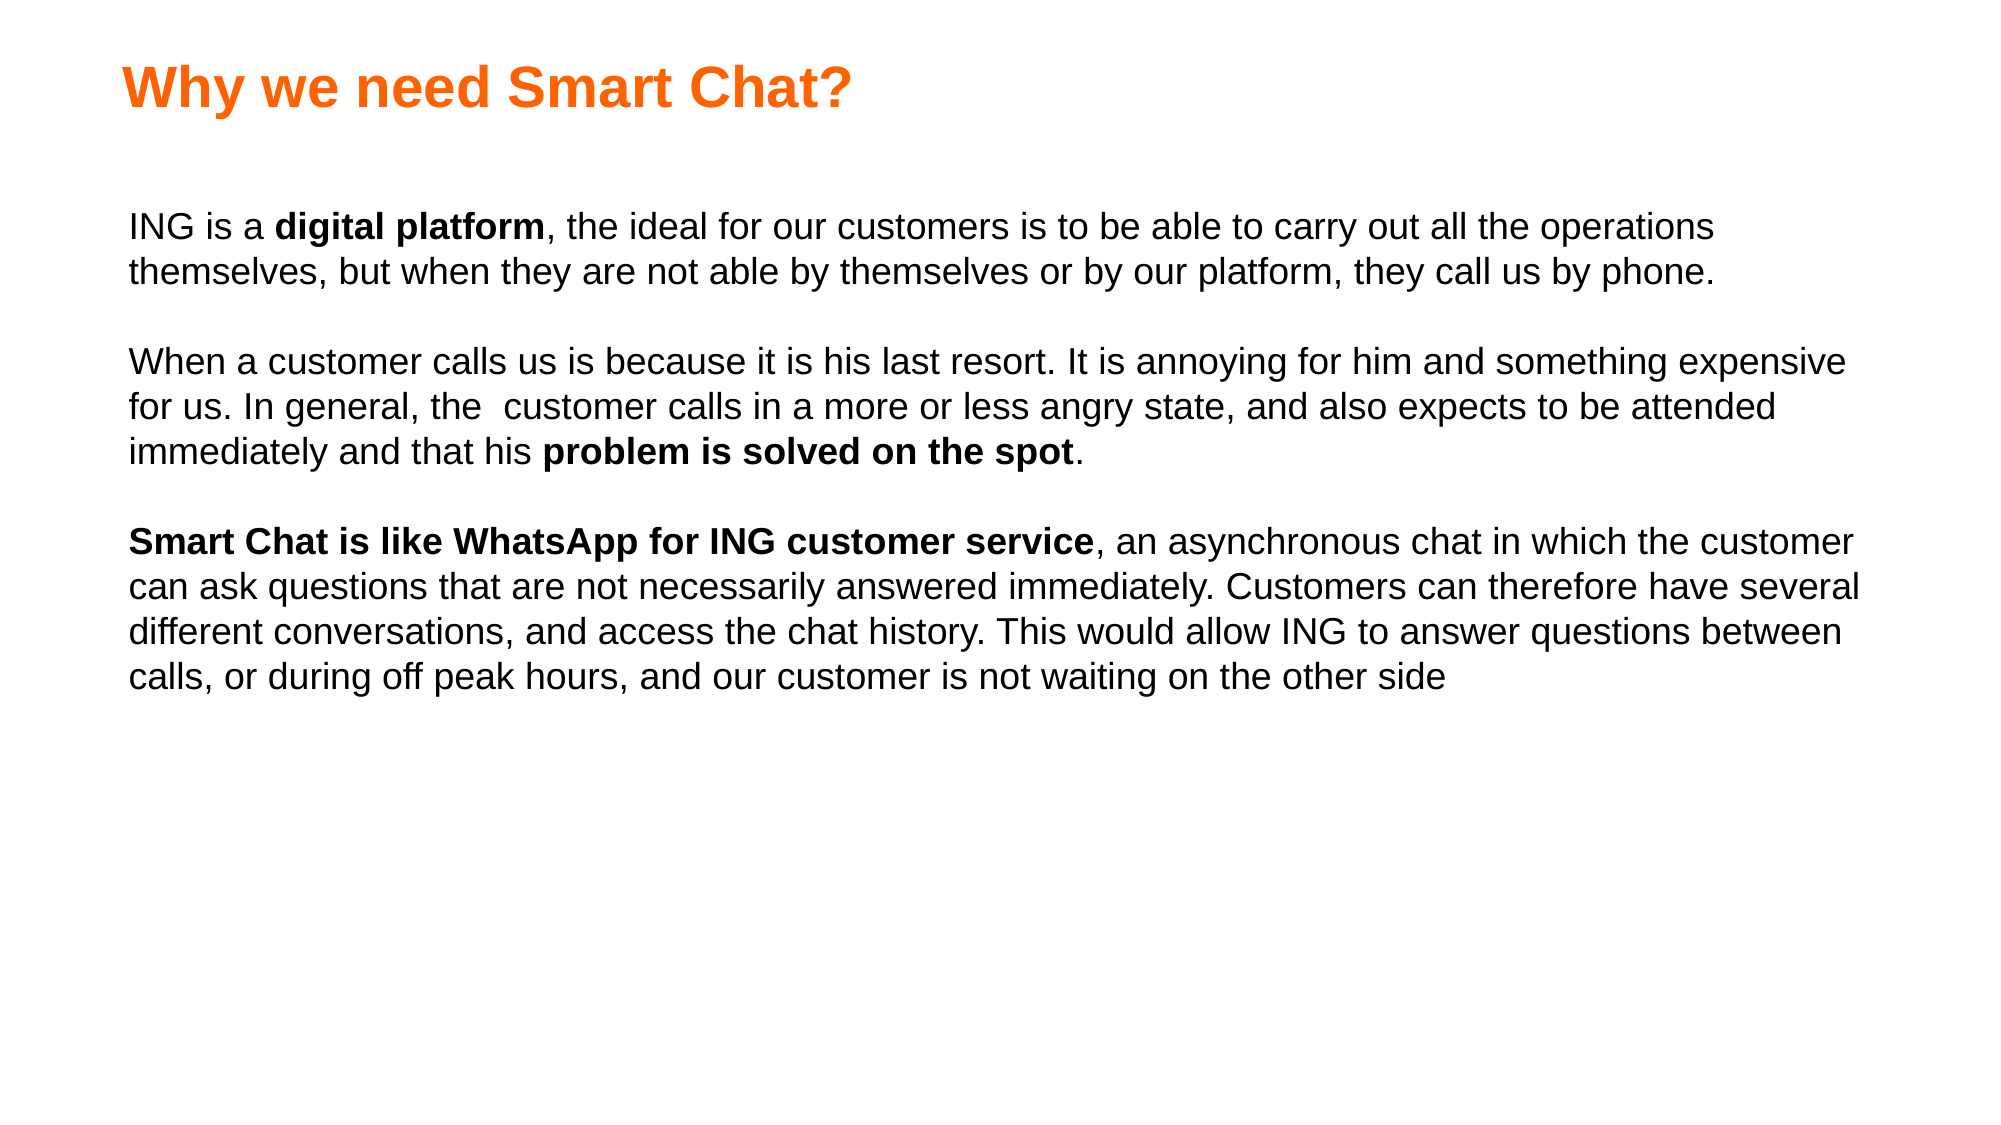

Why we need Smart Chat?
ING is a digital platform, the ideal for our customers is to be able to carry out all the operations themselves, but when they are not able by themselves or by our platform, they call us by phone.

When a customer calls us is because it is his last resort. It is annoying for him and something expensive for us. In general, the  customer calls in a more or less angry state, and also expects to be attended immediately and that his problem is solved on the spot.

Smart Chat is like WhatsApp for ING customer service, an asynchronous chat in which the customer can ask questions that are not necessarily answered immediately. Customers can therefore have several different conversations, and access the chat history. This would allow ING to answer questions between calls, or during off peak hours, and our customer is not waiting on the other side